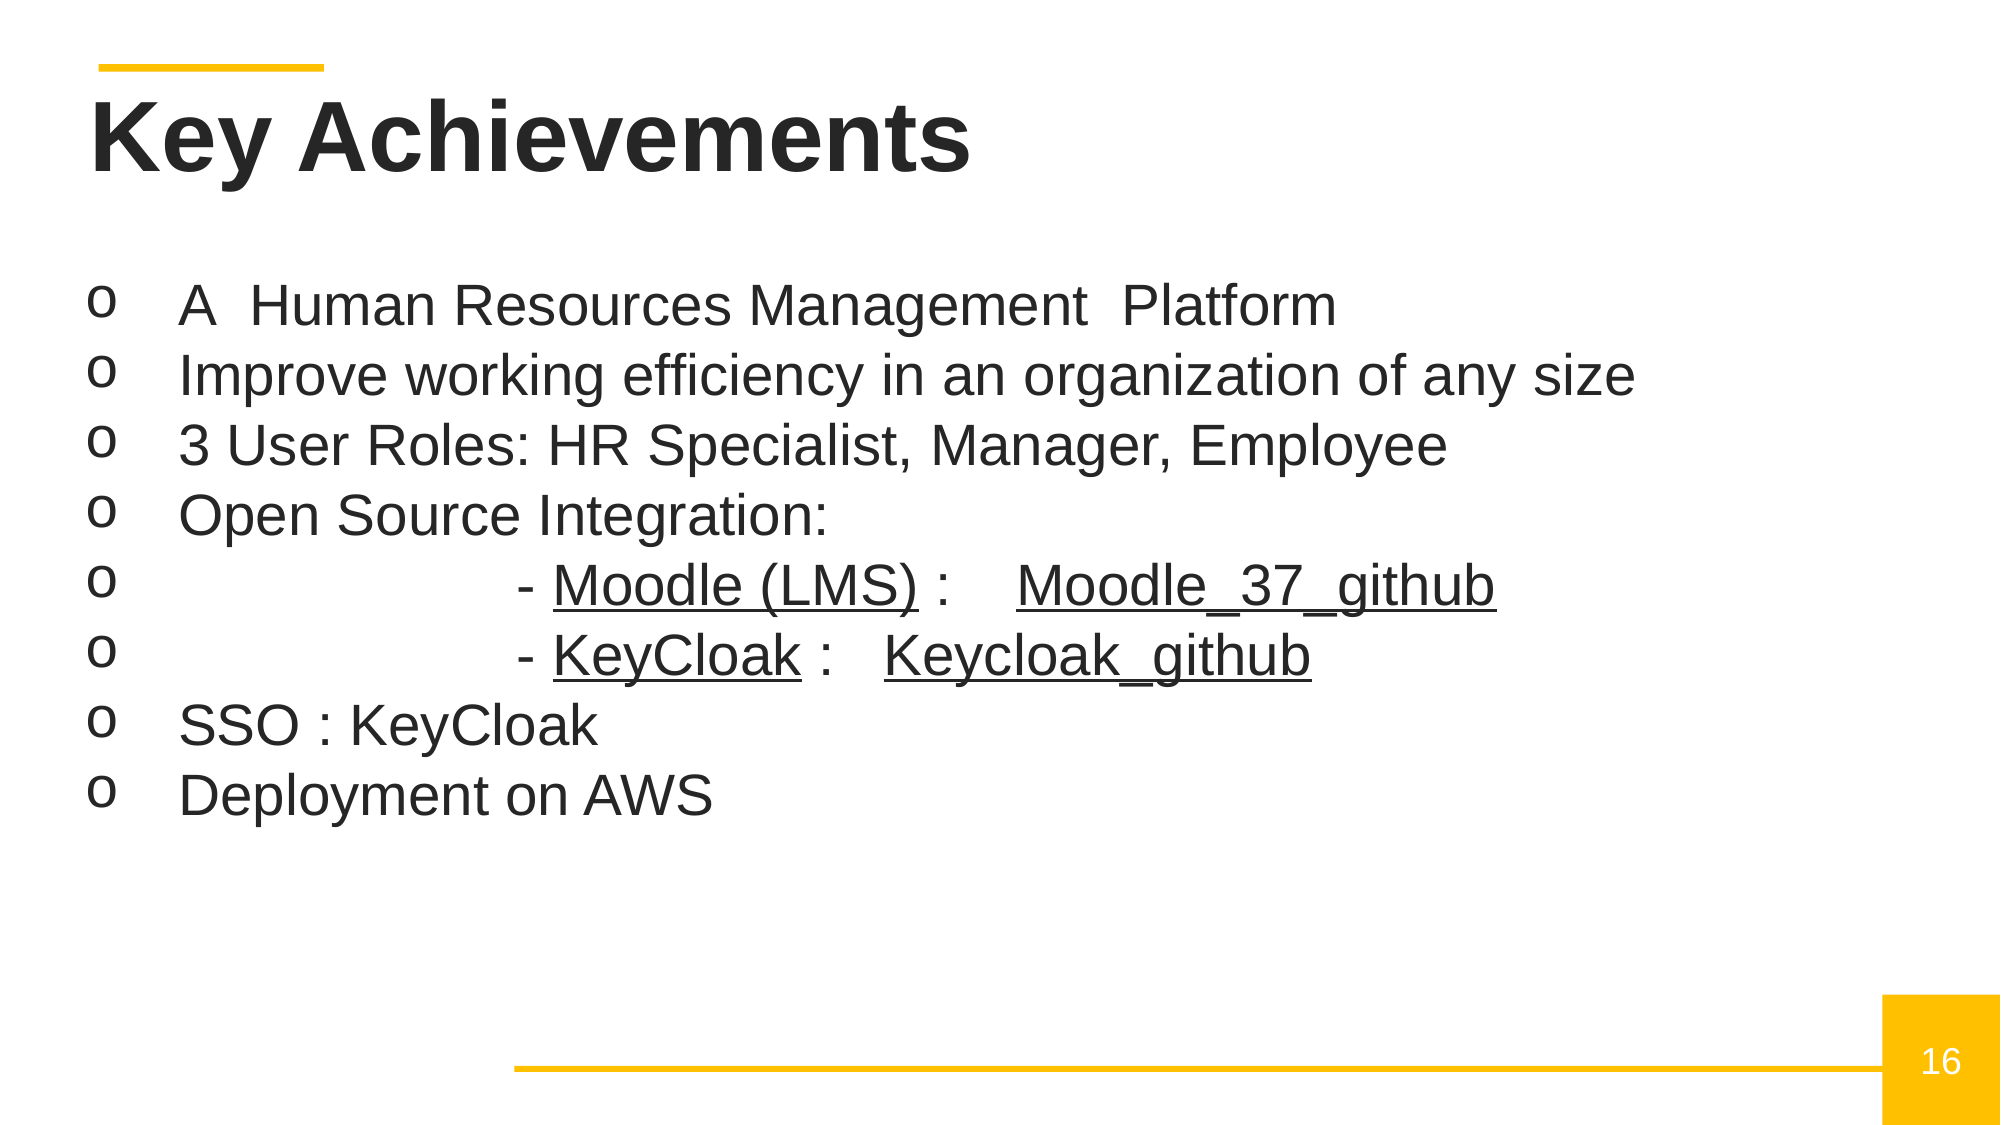

Key Achievements
A  Human Resources Management  Platform
Improve working efficiency in an organization of any size
3 User Roles: HR Specialist, Manager, Employee
Open Source Integration:
                      - Moodle (LMS) :    Moodle_37_github
                      - KeyCloak :   Keycloak_github
SSO : KeyCloak
Deployment on AWS

16